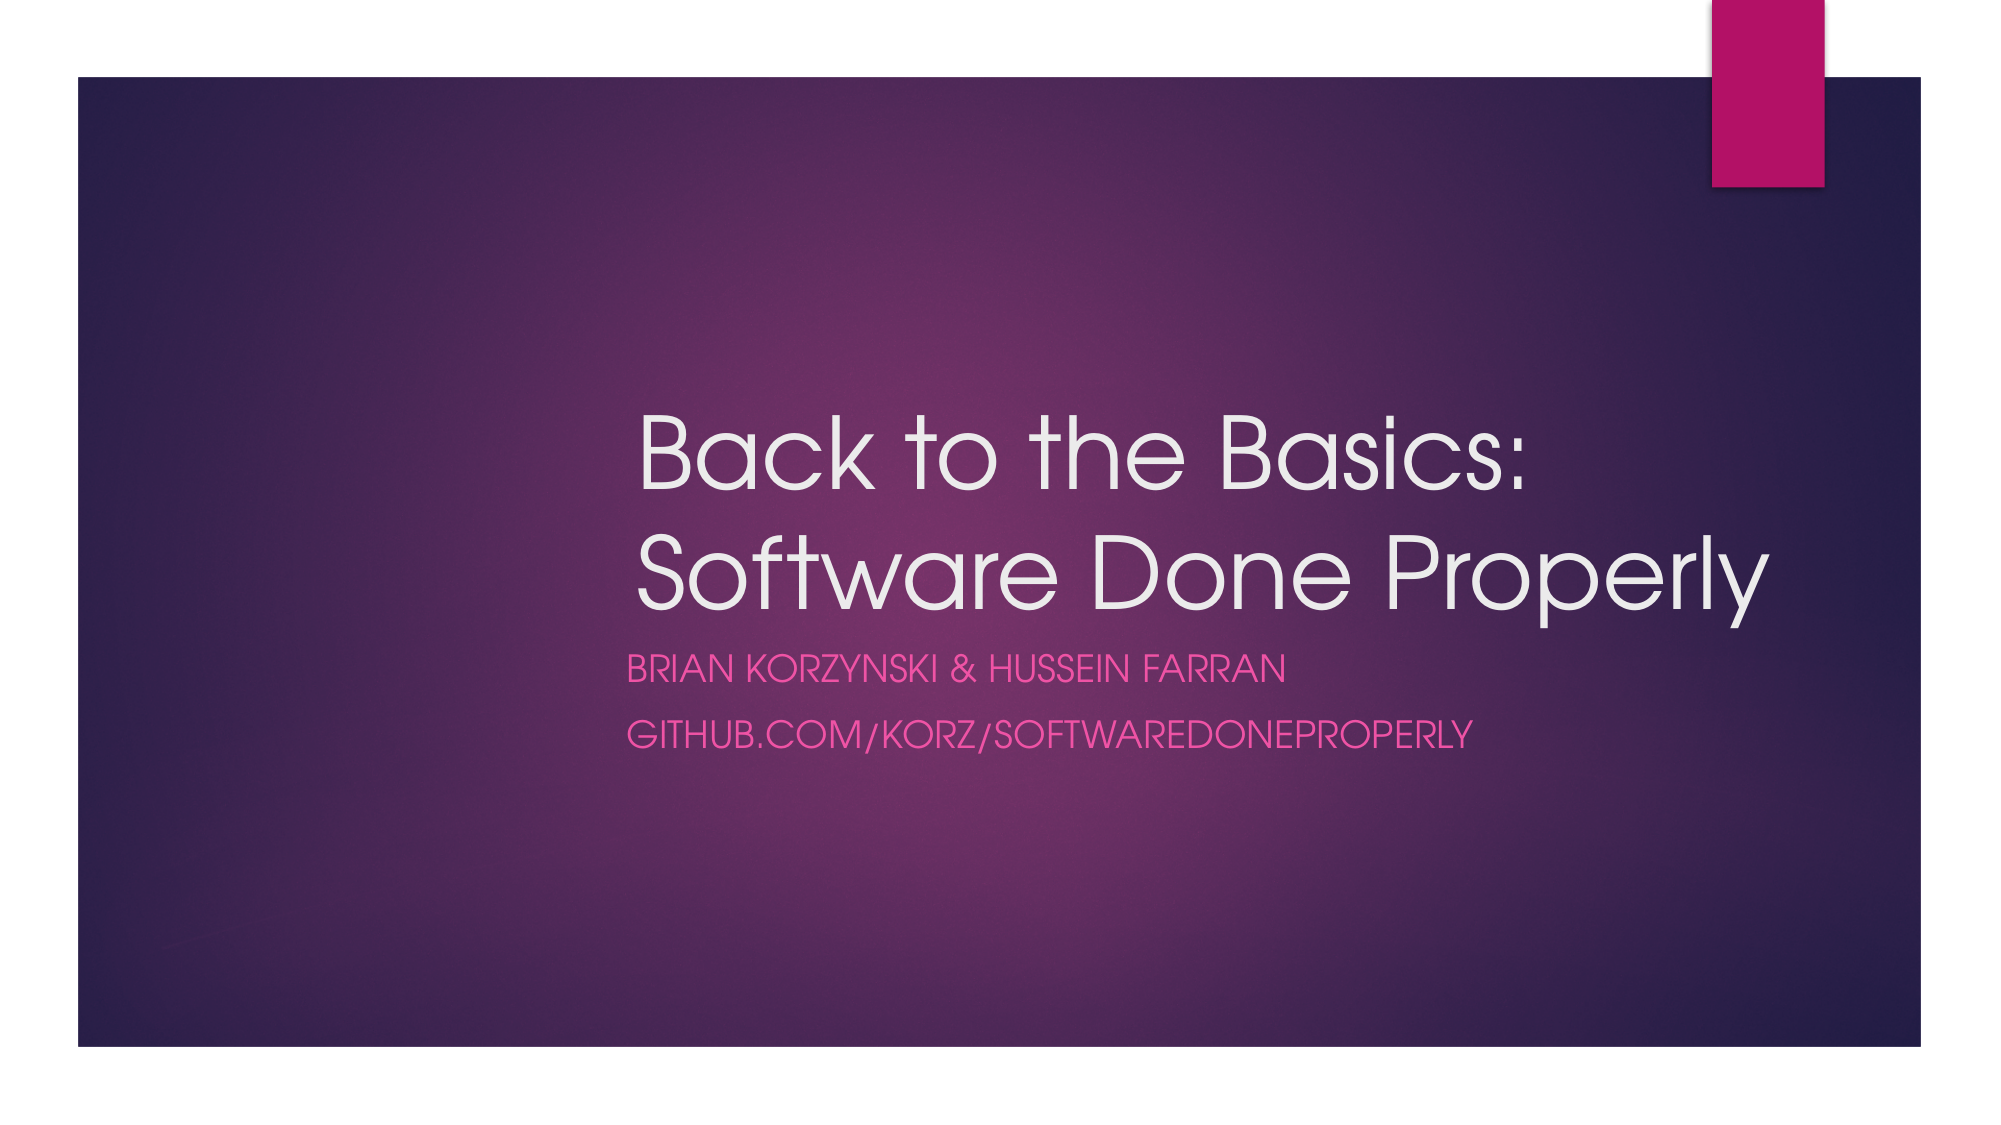

# Back to the Basics: Software Done Properly
Brian Korzynski & Hussein Farran
Github.com/korz/SoftwareDoneProperly